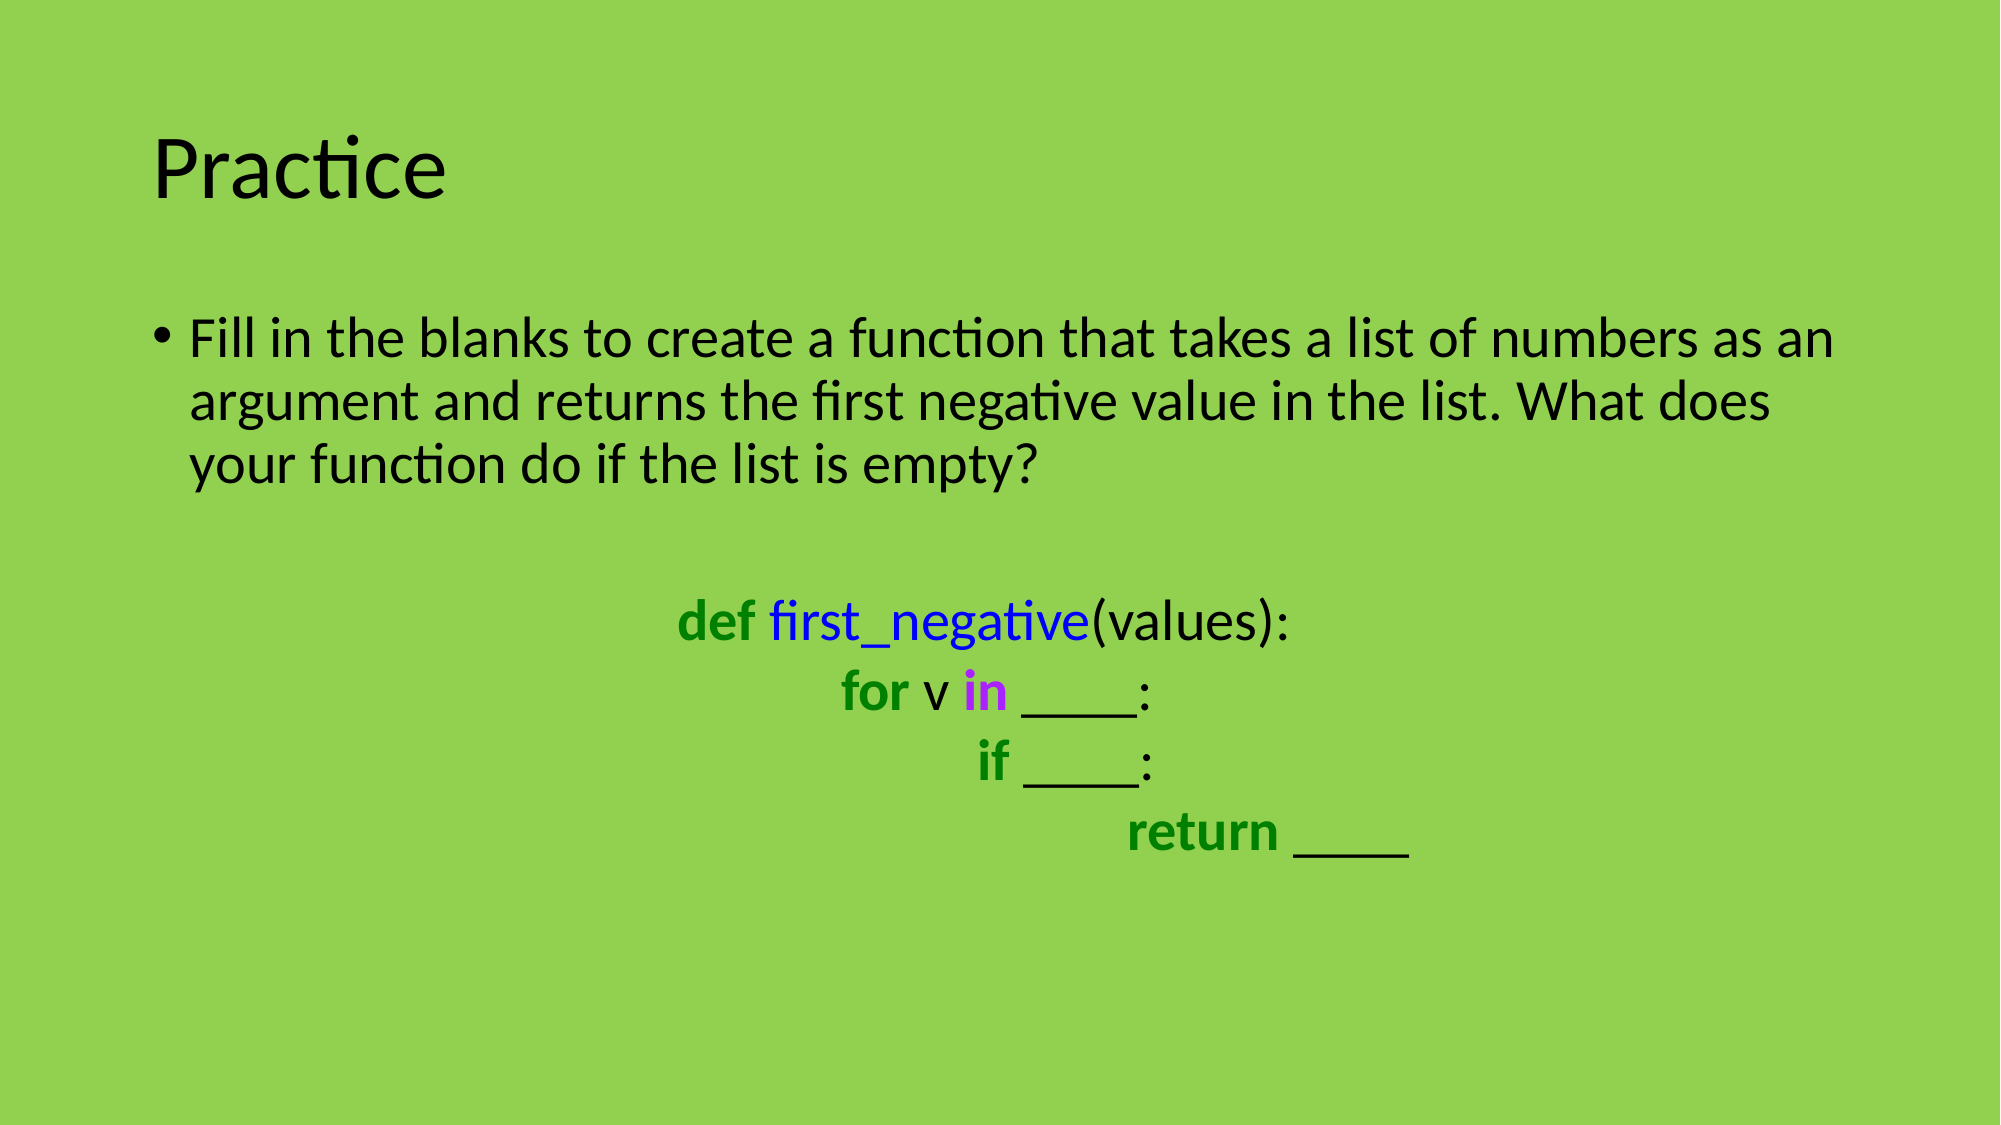

# Practice
Fill in the blanks to create a function that takes a list of numbers as an argument and returns the first negative value in the list. What does your function do if the list is empty?

def first_negative(values):
	 for v in ____:
		if ____:
			return ____